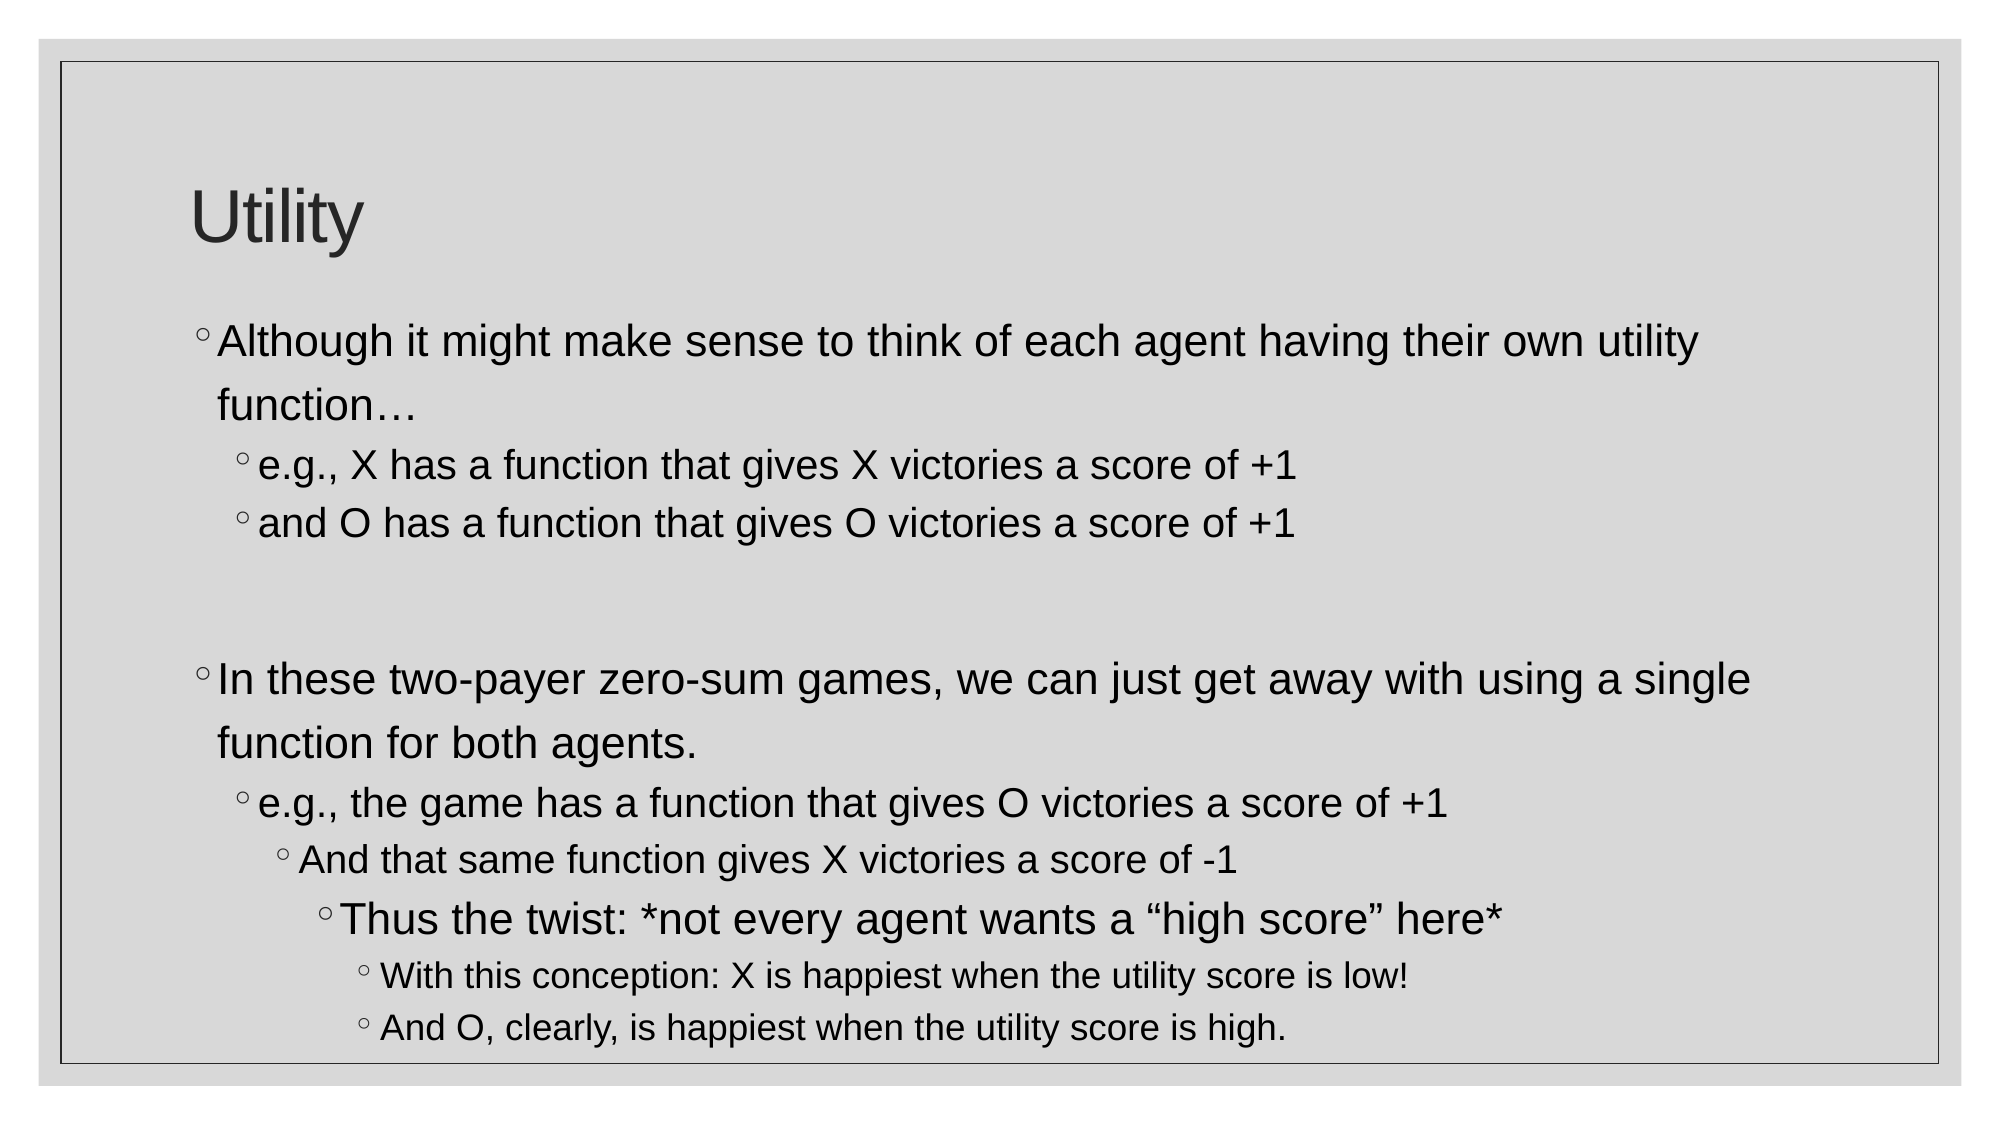

# Utility
Although it might make sense to think of each agent having their own utility function…
e.g., X has a function that gives X victories a score of +1
and O has a function that gives O victories a score of +1

In these two-payer zero-sum games, we can just get away with using a single function for both agents.
e.g., the game has a function that gives O victories a score of +1
And that same function gives X victories a score of -1
Thus the twist: *not every agent wants a “high score” here*
With this conception: X is happiest when the utility score is low!
And O, clearly, is happiest when the utility score is high.